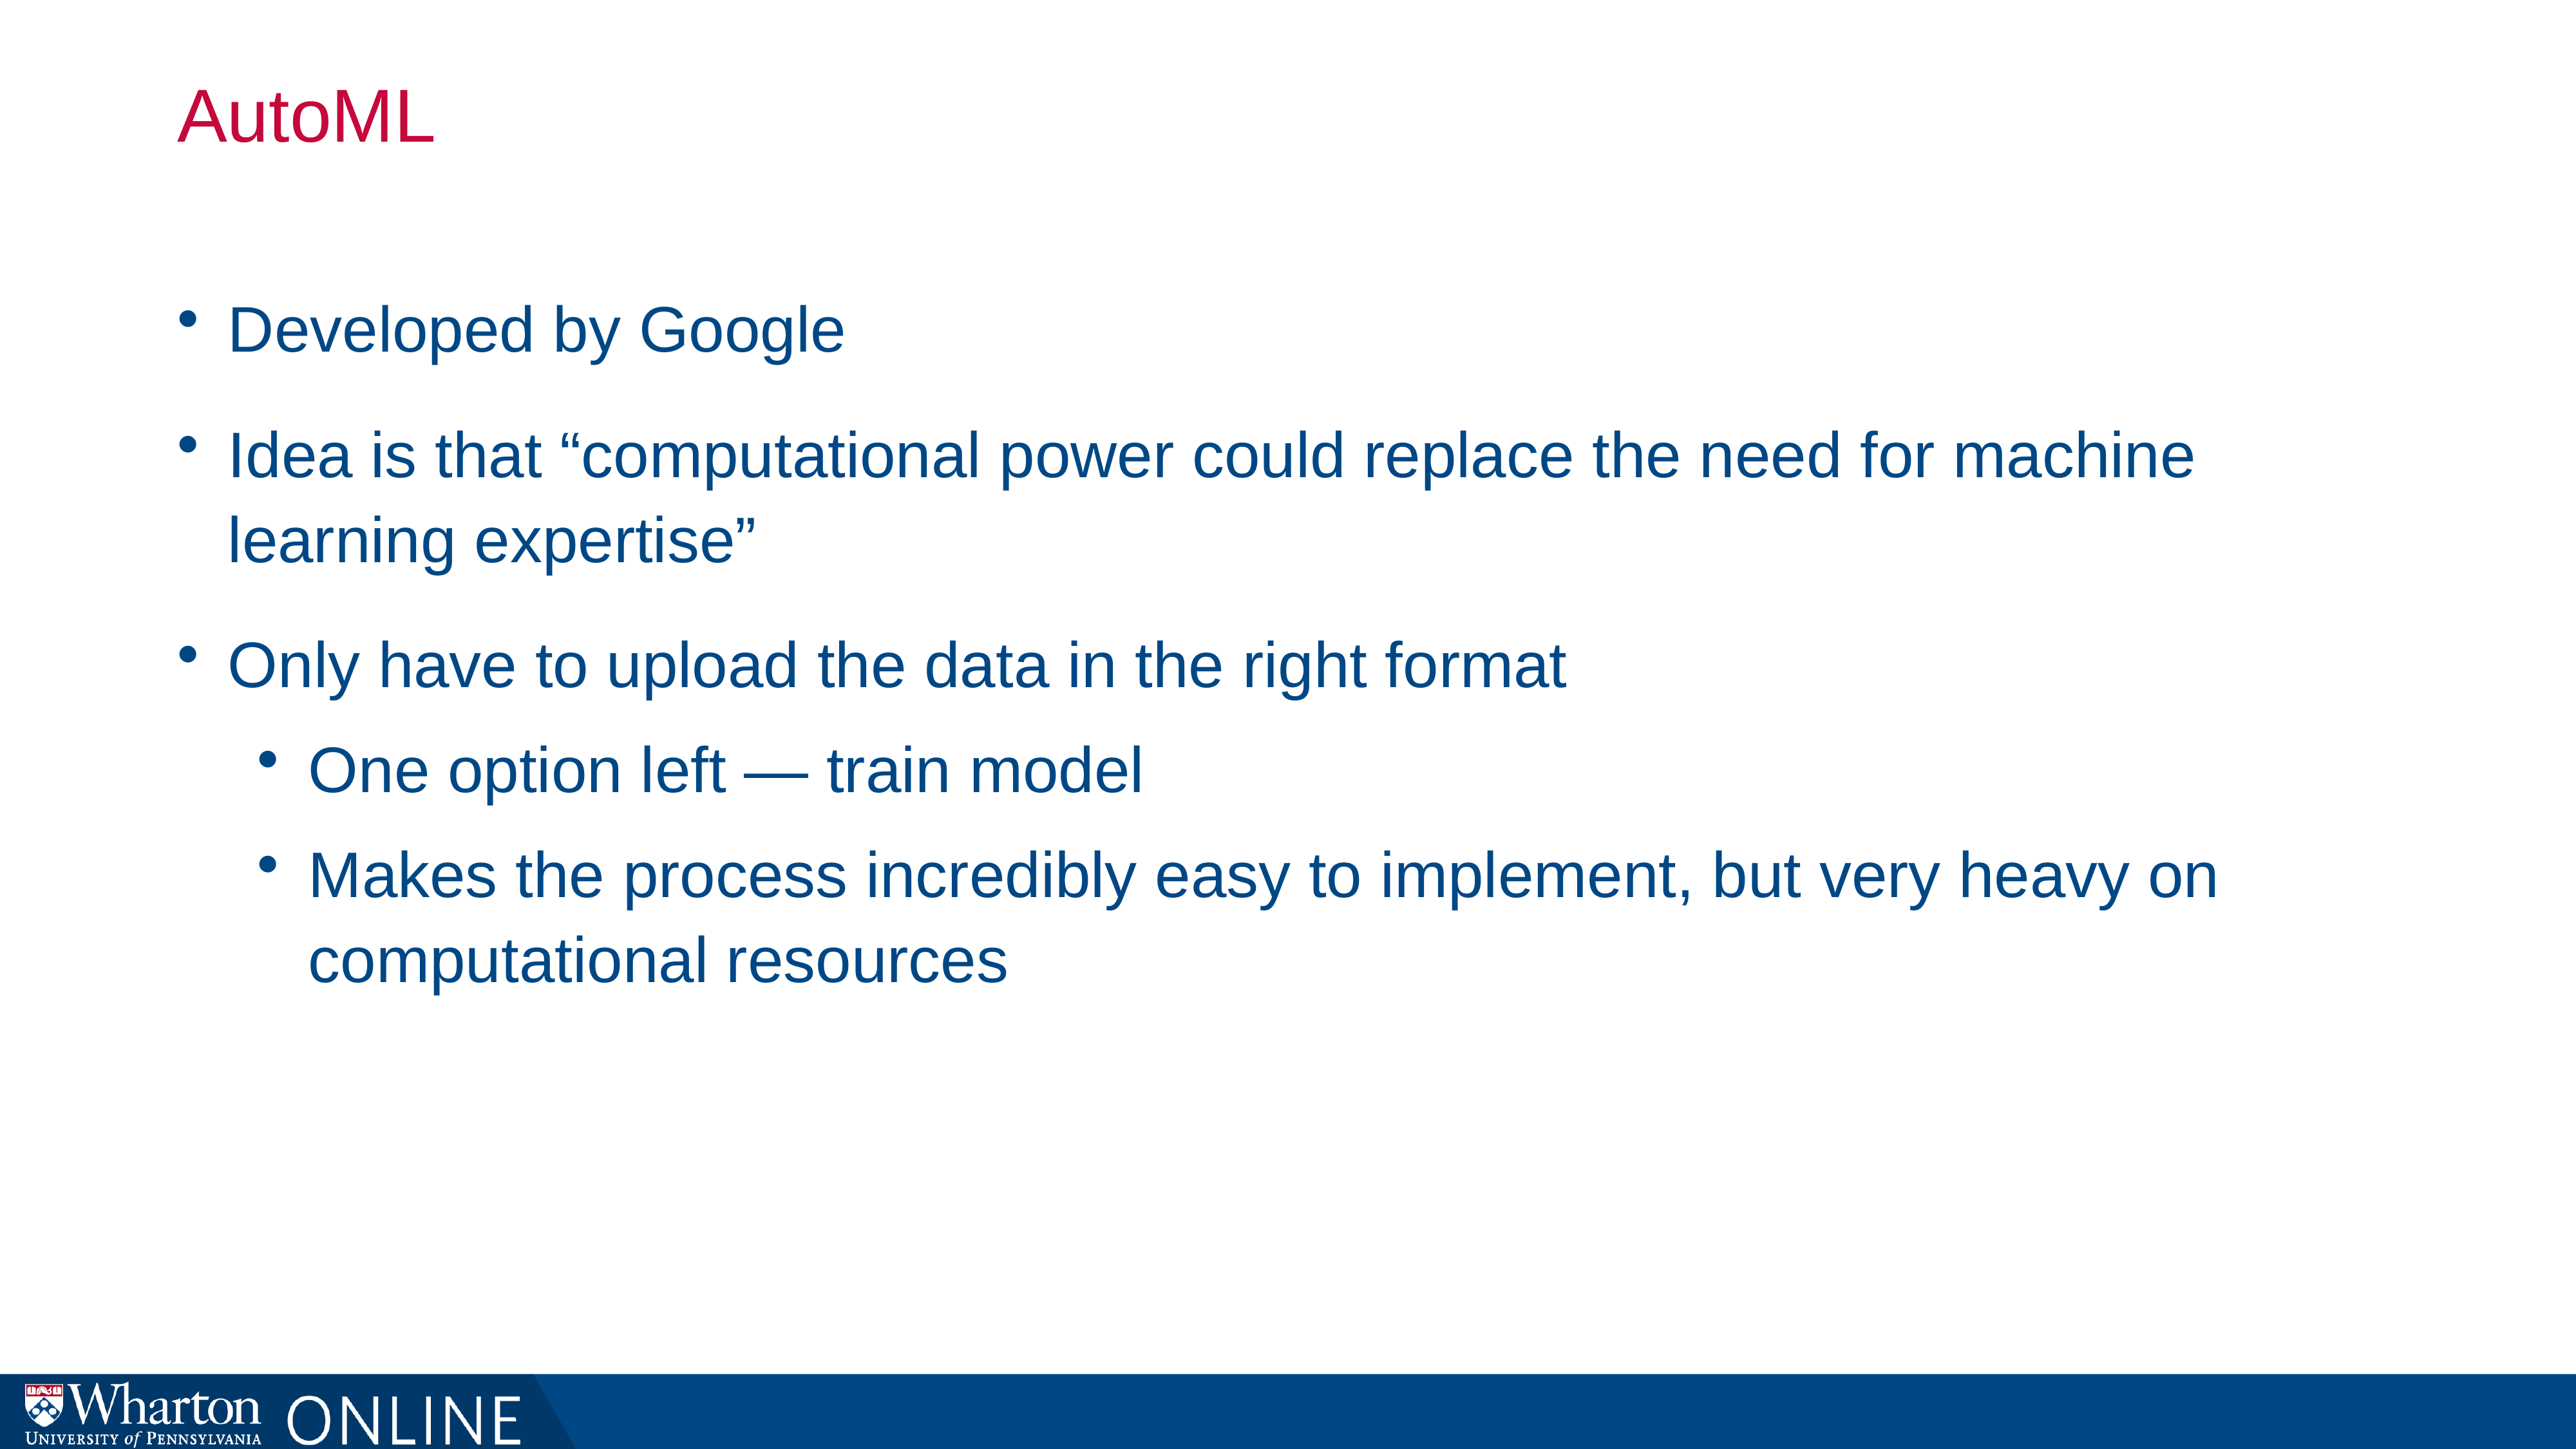

# AutoML
Developed by Google
Idea is that “computational power could replace the need for machine learning expertise”
Only have to upload the data in the right format
One option left — train model
Makes the process incredibly easy to implement, but very heavy on computational resources